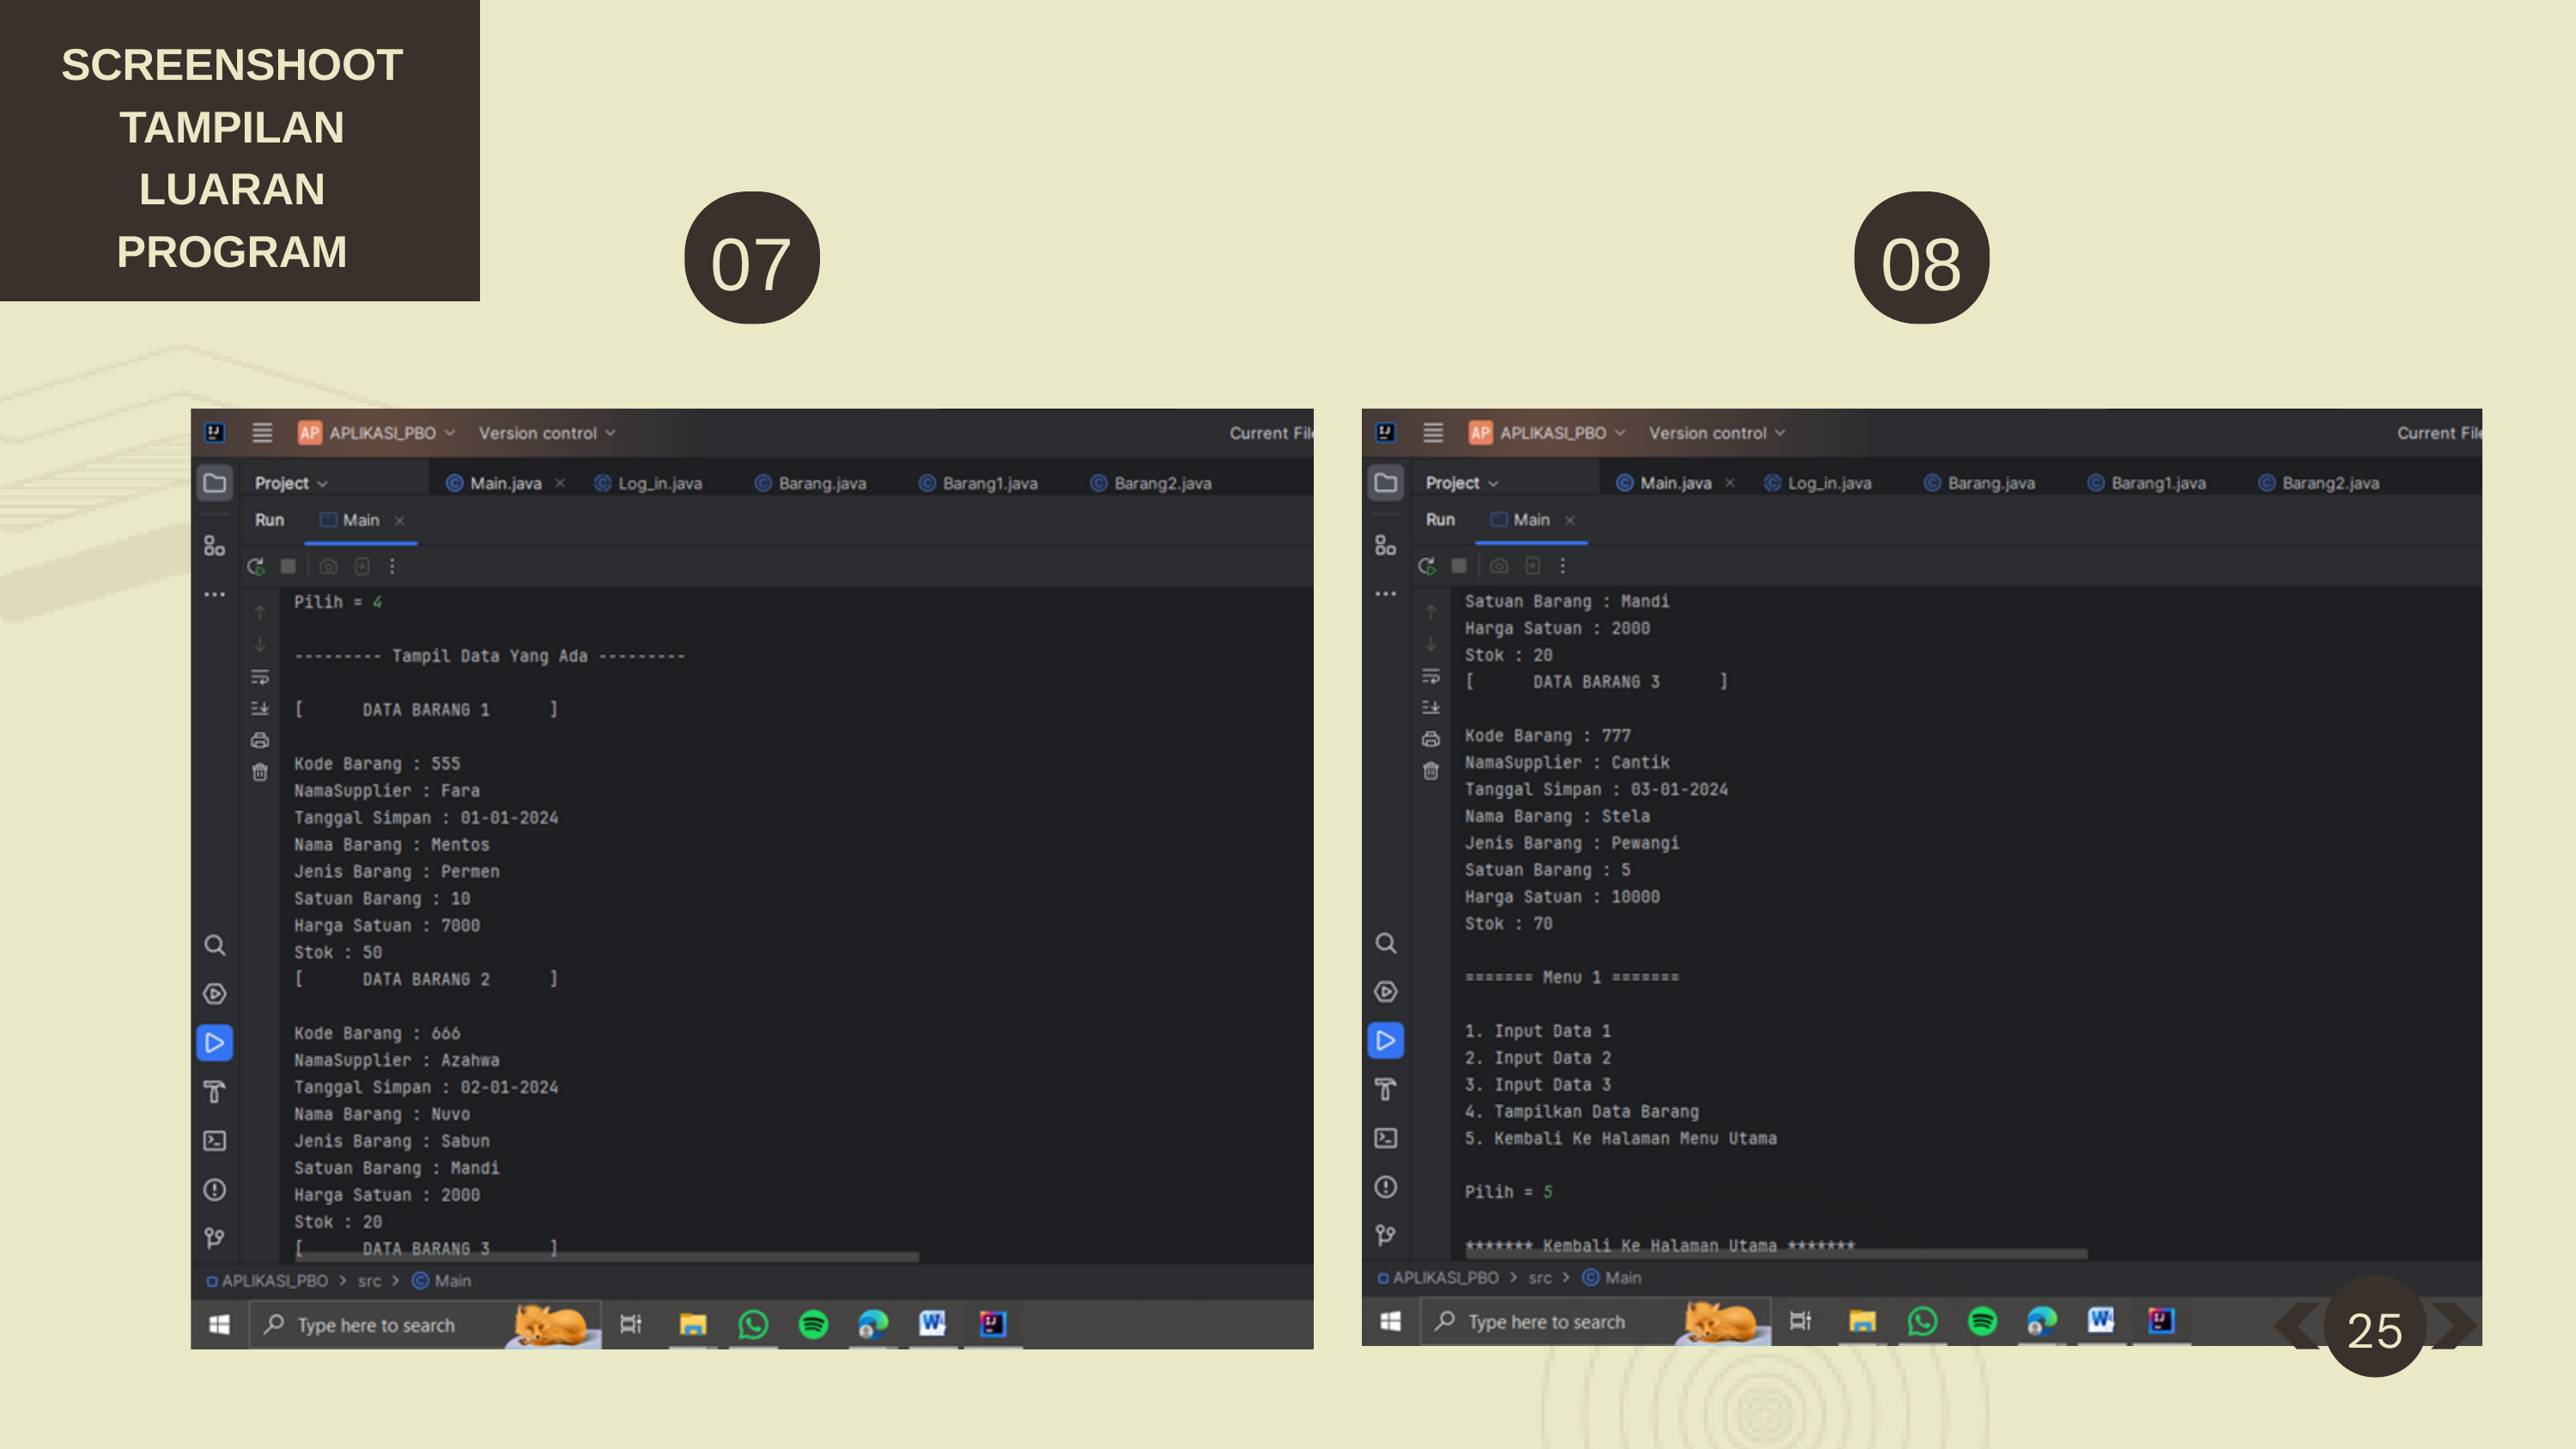

SCREENSHOOT TAMPILAN LUARAN PROGRAM

07
08

25